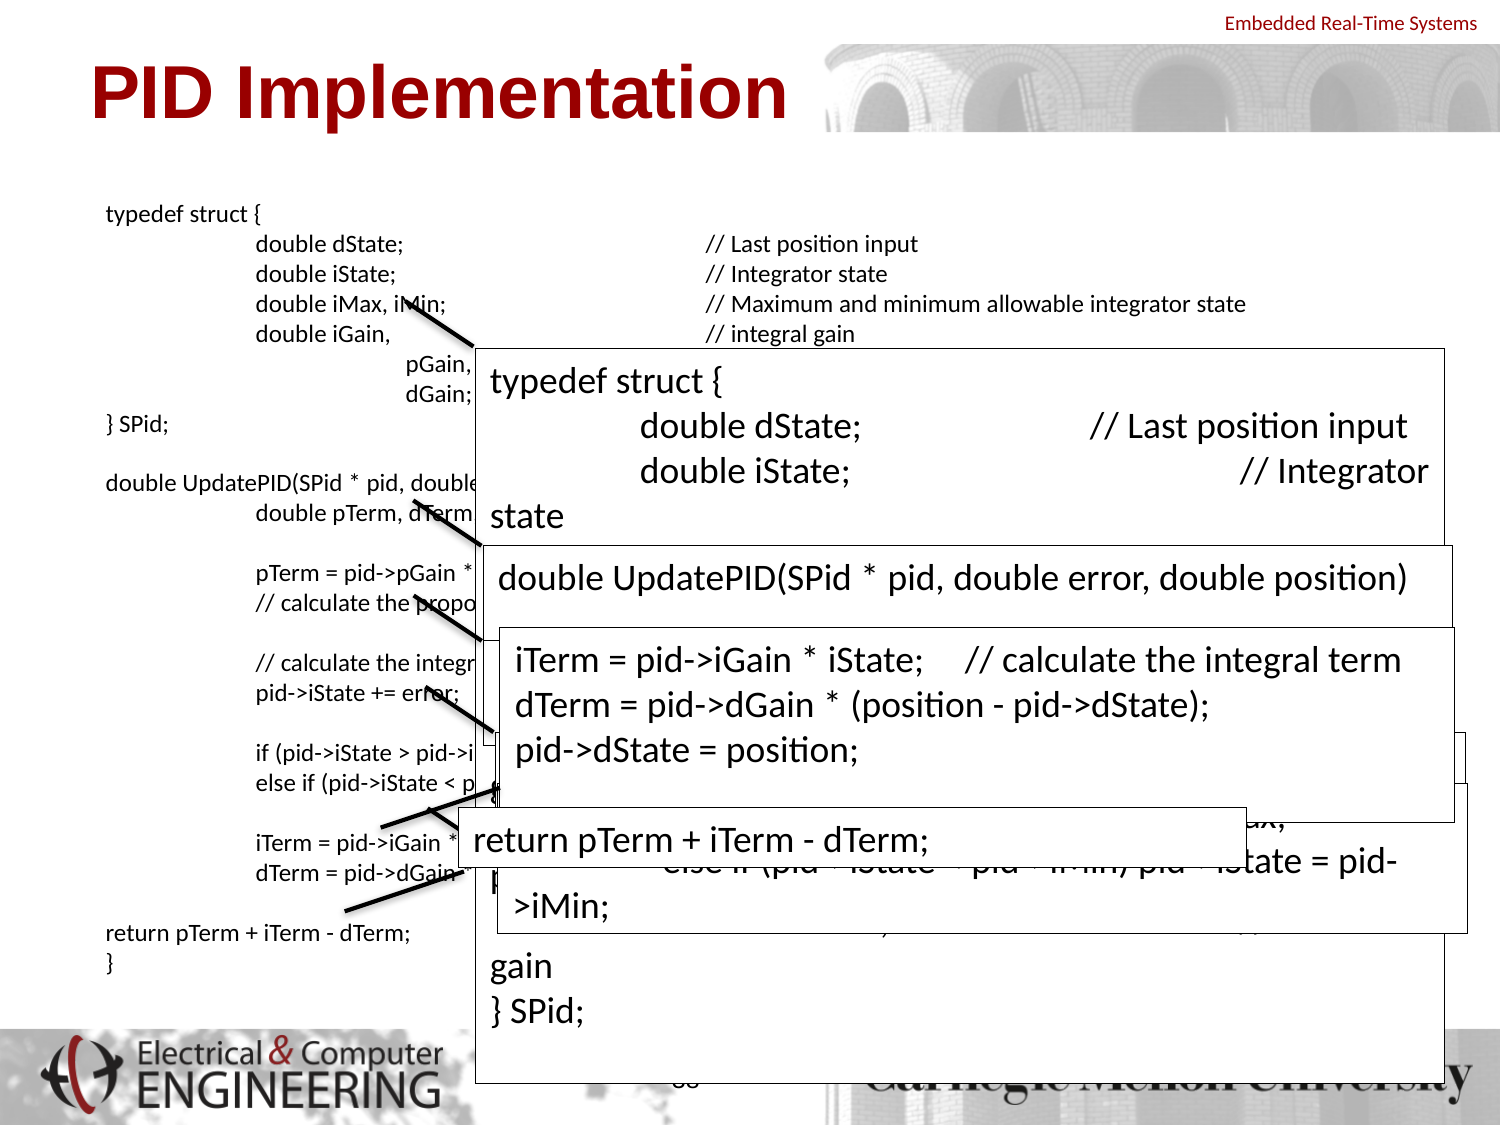

# PID Implementation
typedef struct {
	double dState; 		// Last position input
	double iState; 			// Integrator state
	double iMax, iMin;  		// Maximum and minimum allowable integrator state
	double iGain, 			// integral gain
		pGain, 			// proportional gain
		dGain; 			// derivative gain
} SPid;

double UpdatePID(SPid * pid, double error, double position) {
	double pTerm, dTerm, iTerm;

	pTerm = pid->pGain * error;
	// calculate the proportional term
	// calculate the integral state with appropriate limiting
	pid->iState += error;
	if (pid->iState > pid->iMax) pid->iState = pid->iMax;
	else if (pid->iState < pid->iMin) pid->iState = pid->iMin;

	iTerm = pid->iGain * iState; // calculate the integral term
	dTerm = pid->dGain * (position - pid->dState); pid->dState = position;
return pTerm + iTerm - dTerm;
}

typedef struct {
	double dState; 		// Last position input
	double iState; 			// Integrator state
	double iMax, iMin;  	// Maximum and minimum
						// allowable integrator state
	double iGain, 			// integral gain
		pGain, 			// proportional gain
		dGain; 			// derivative gain
} SPid;

double UpdatePID(SPid * pid, double error, double position)

pTerm = pid->pGain * error;
	// calculate the proportional term
iTerm = pid->iGain * iState; 	// calculate the integral term
dTerm = pid->dGain * (position - pid->dState);
pid->dState = position;
// calculate the integral state with appropriate limiting
	pid->iState += error;
if (pid->iState > pid->iMax) pid->iState = pid->iMax;
	else if (pid->iState < pid->iMin) pid->iState = pid->iMin;
return pTerm + iTerm - dTerm;
38